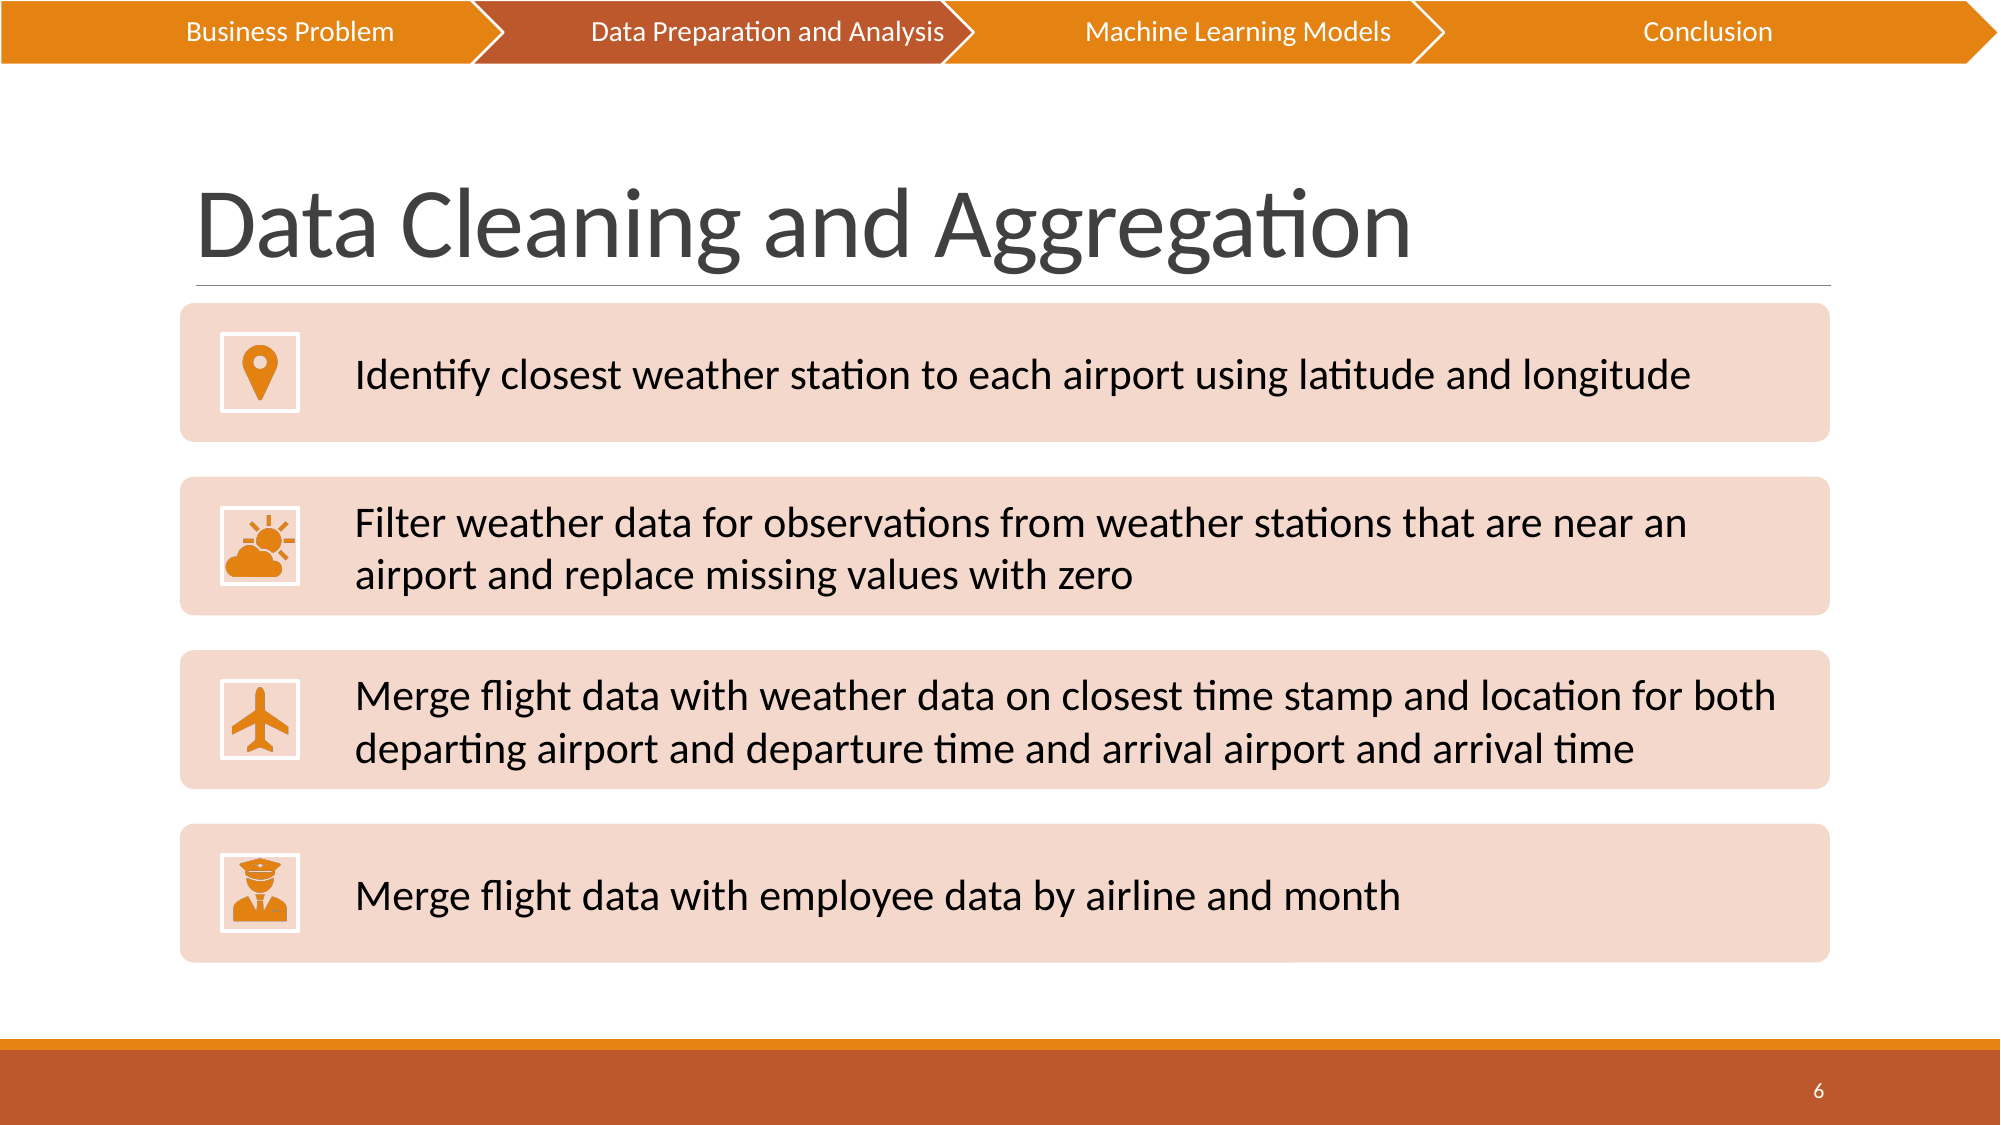

Business Problem
Data Preparation and Analysis
Machine Learning Models
Conclusion
# Data Cleaning and Aggregation
Identify closest weather station to each airport using latitude and longitude
Filter weather data for observations from weather stations that are near an airport and replace missing values with zero
Merge flight data with weather data on closest time stamp and location for both departing airport and departure time and arrival airport and arrival time
Merge flight data with employee data by airline and month
6